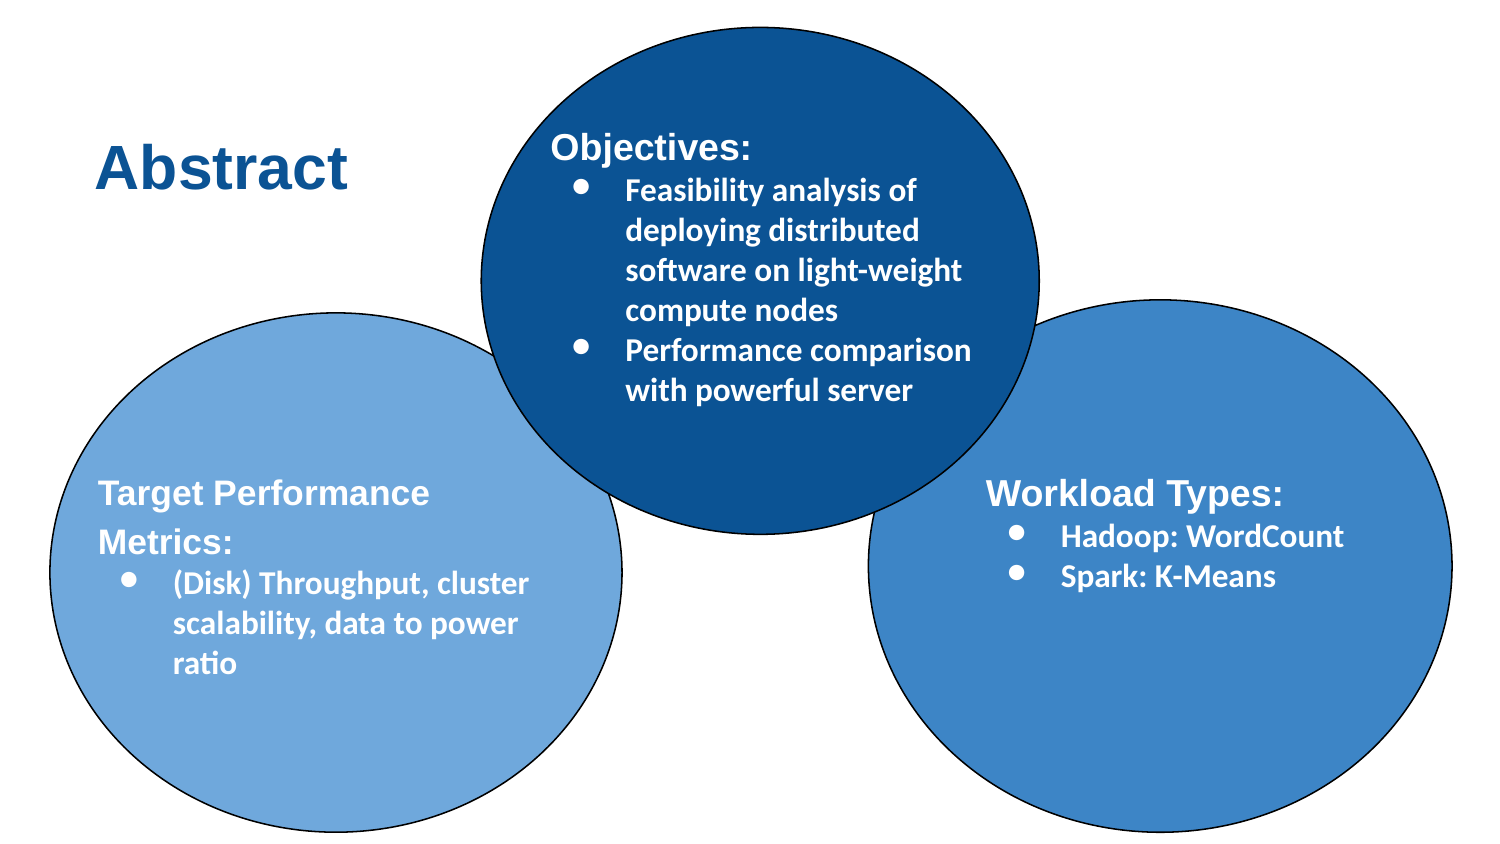

Objectives:
Feasibility analysis of deploying distributed software on light-weight compute nodes
Performance comparison with powerful server

# Abstract

Workload Types:
Hadoop: WordCount
Spark: K-Means

Target Performance Metrics:
(Disk) Throughput, cluster scalability, data to power ratio